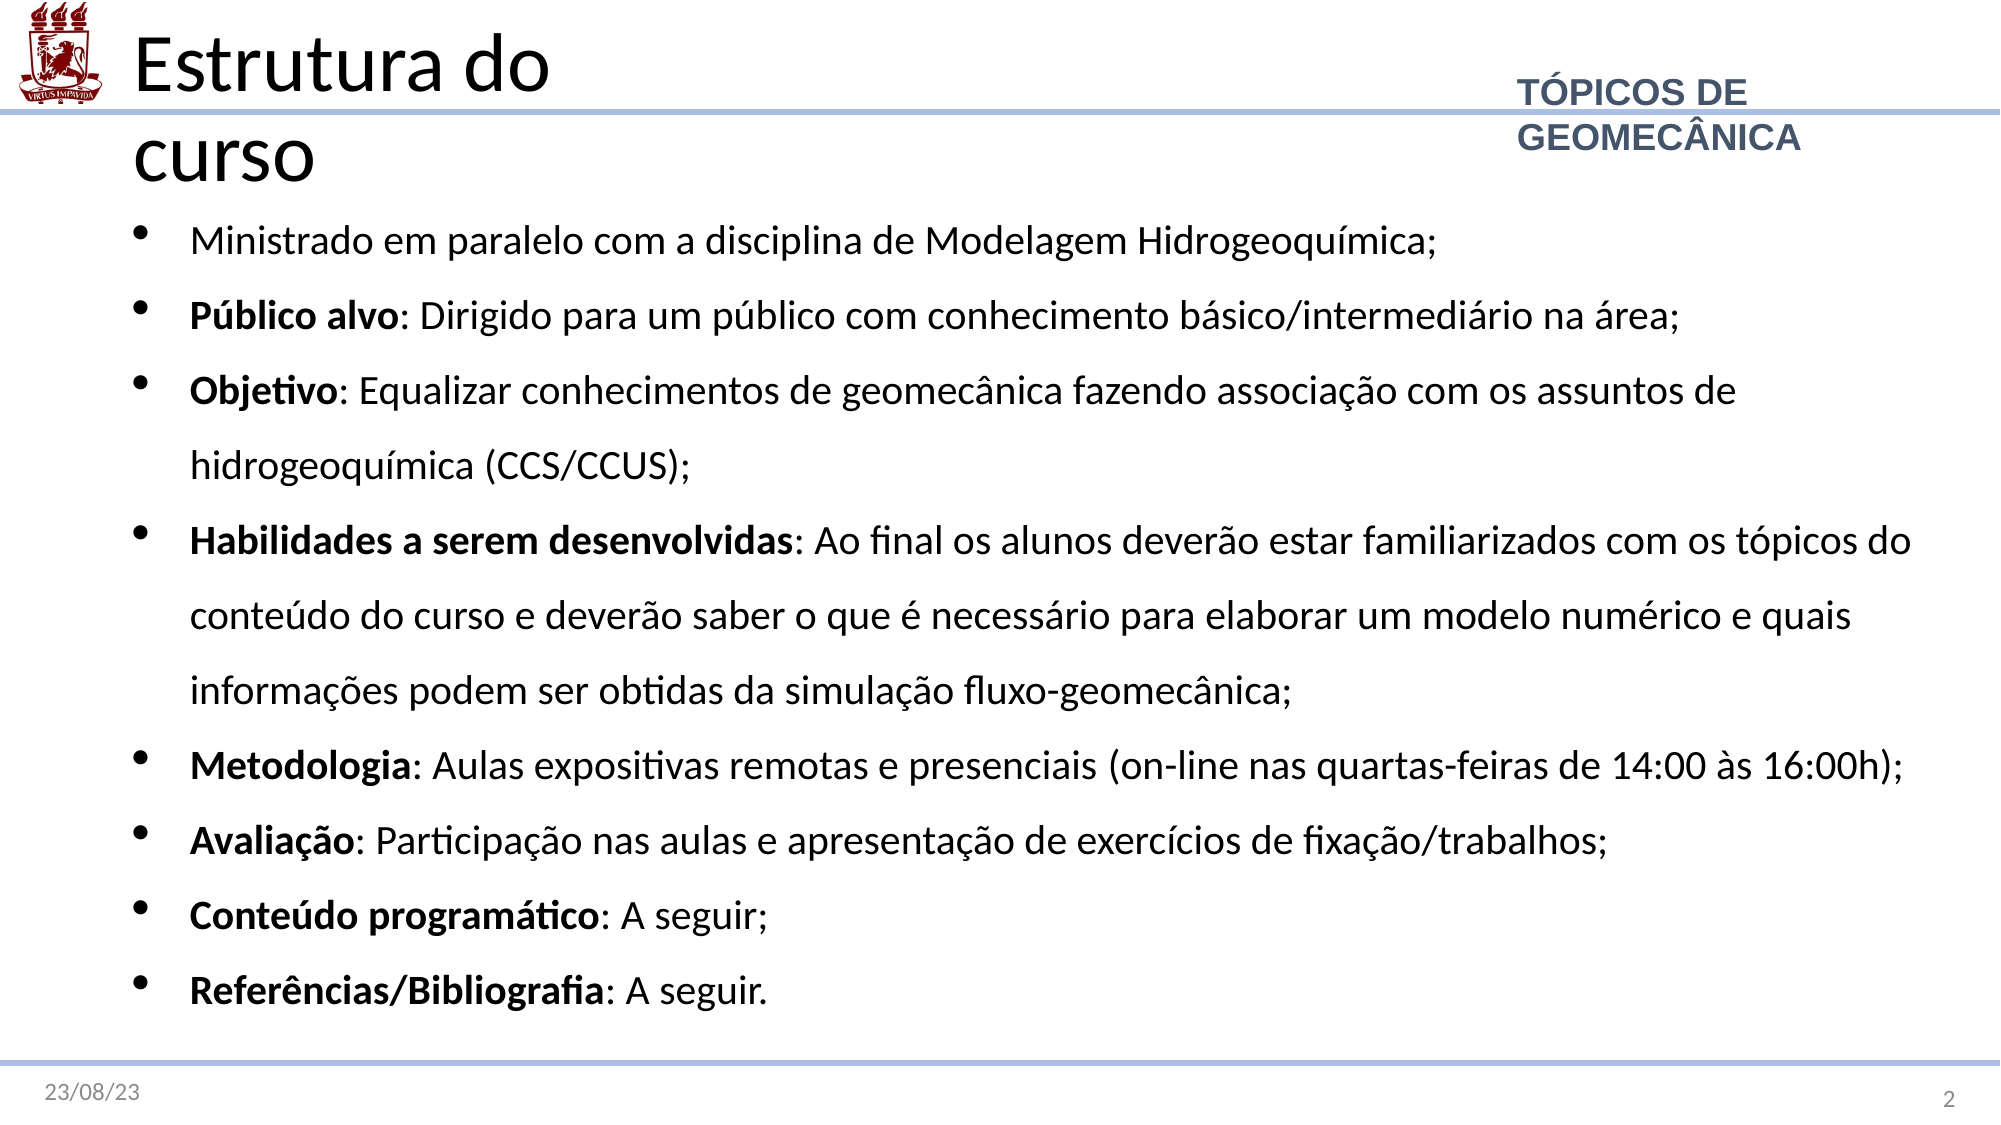

Estrutura do curso
TÓPICOS DE GEOMECÂNICA
Ministrado em paralelo com a disciplina de Modelagem Hidrogeoquímica;
Público alvo: Dirigido para um público com conhecimento básico/intermediário na área;
Objetivo: Equalizar conhecimentos de geomecânica fazendo associação com os assuntos de hidrogeoquímica (CCS/CCUS);
Habilidades a serem desenvolvidas: Ao final os alunos deverão estar familiarizados com os tópicos do conteúdo do curso e deverão saber o que é necessário para elaborar um modelo numérico e quais informações podem ser obtidas da simulação fluxo-geomecânica;
Metodologia: Aulas expositivas remotas e presenciais (on-line nas quartas-feiras de 14:00 às 16:00h);
Avaliação: Participação nas aulas e apresentação de exercícios de fixação/trabalhos;
Conteúdo programático: A seguir;
Referências/Bibliografia: A seguir.
23/08/23
2